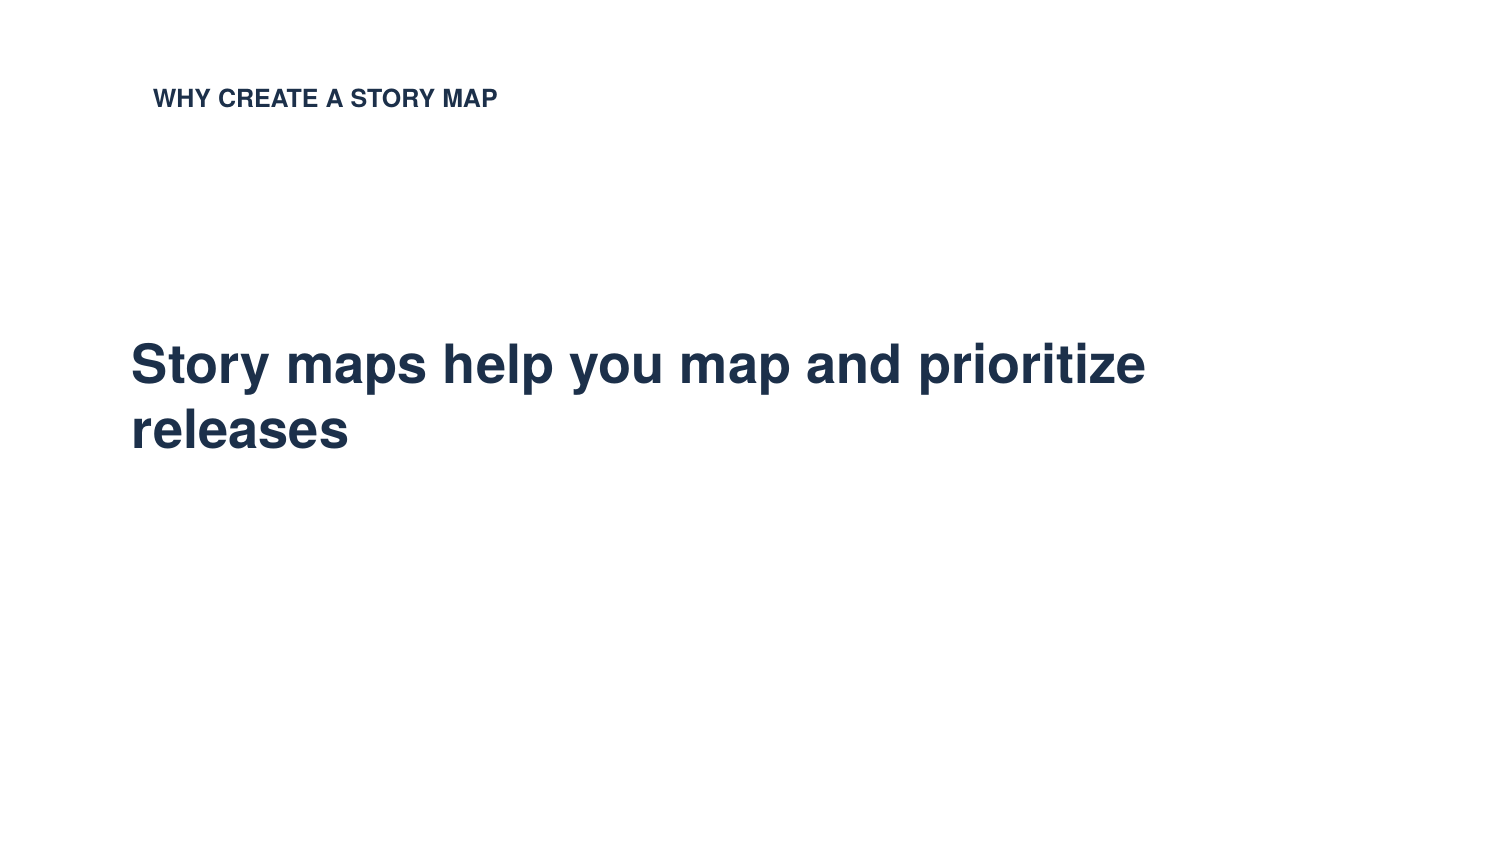

WHY CREATE A STORY MAP
# Story maps help you map and prioritize releases